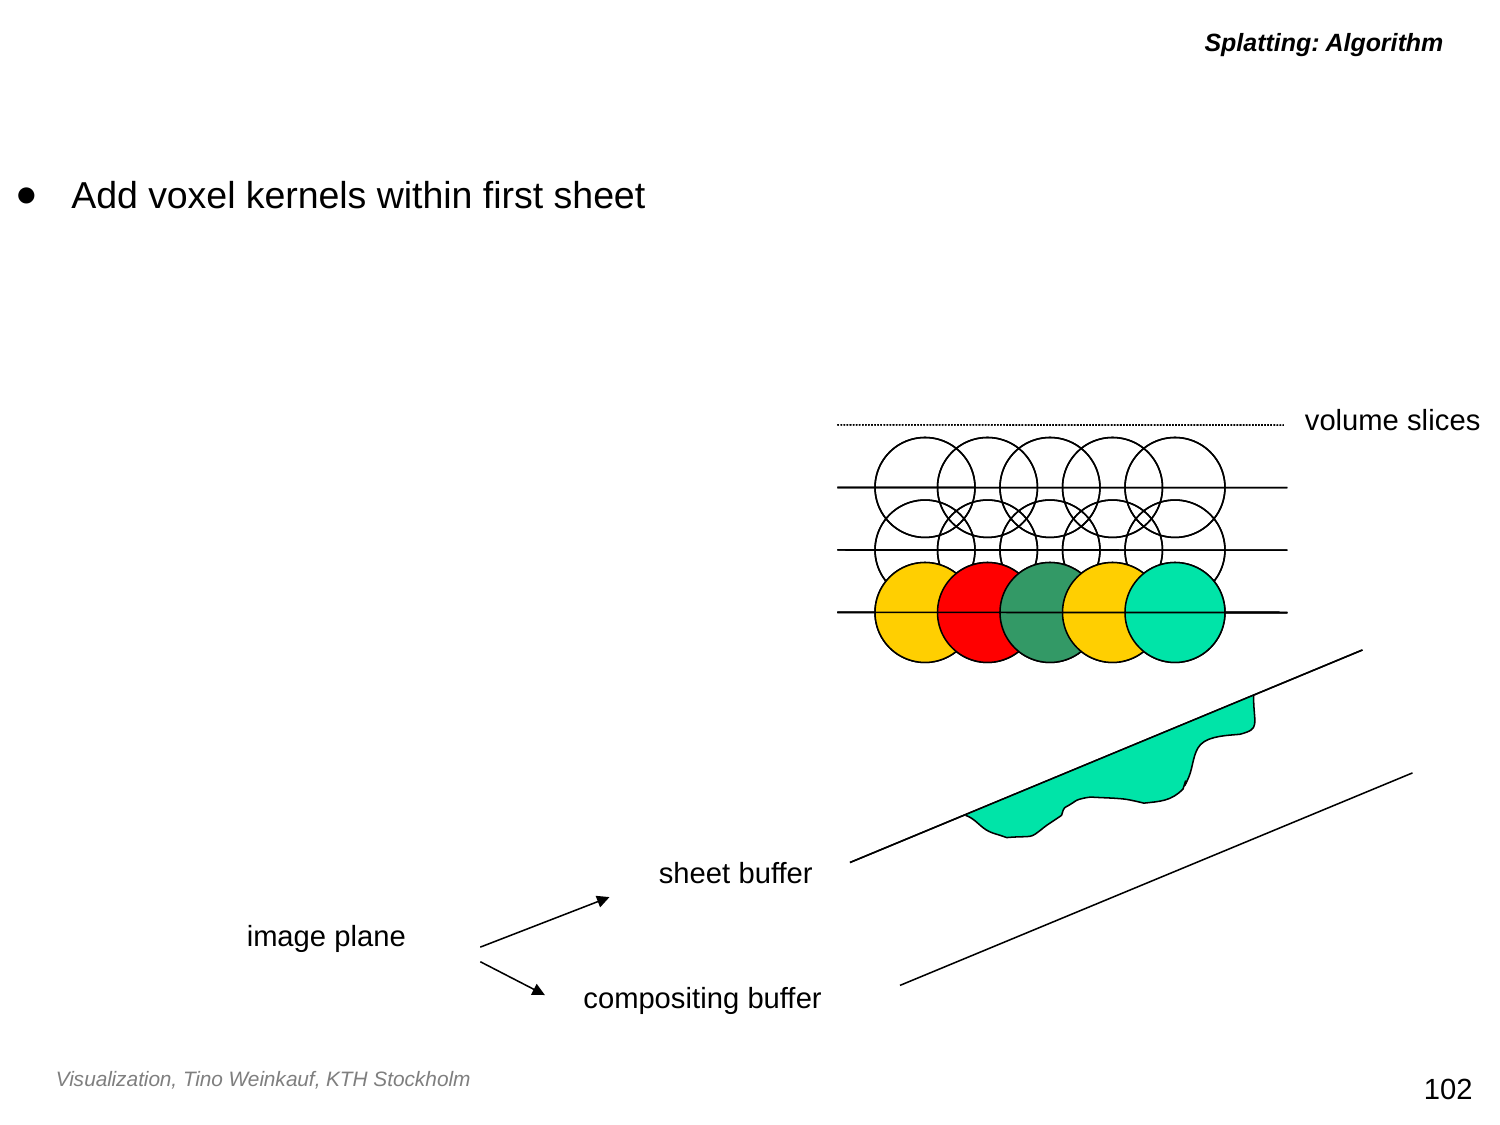

# Splatting: Algorithm

Add voxel kernels within first sheet
volume slices

sheet buffer

image plane

compositing buffer
102